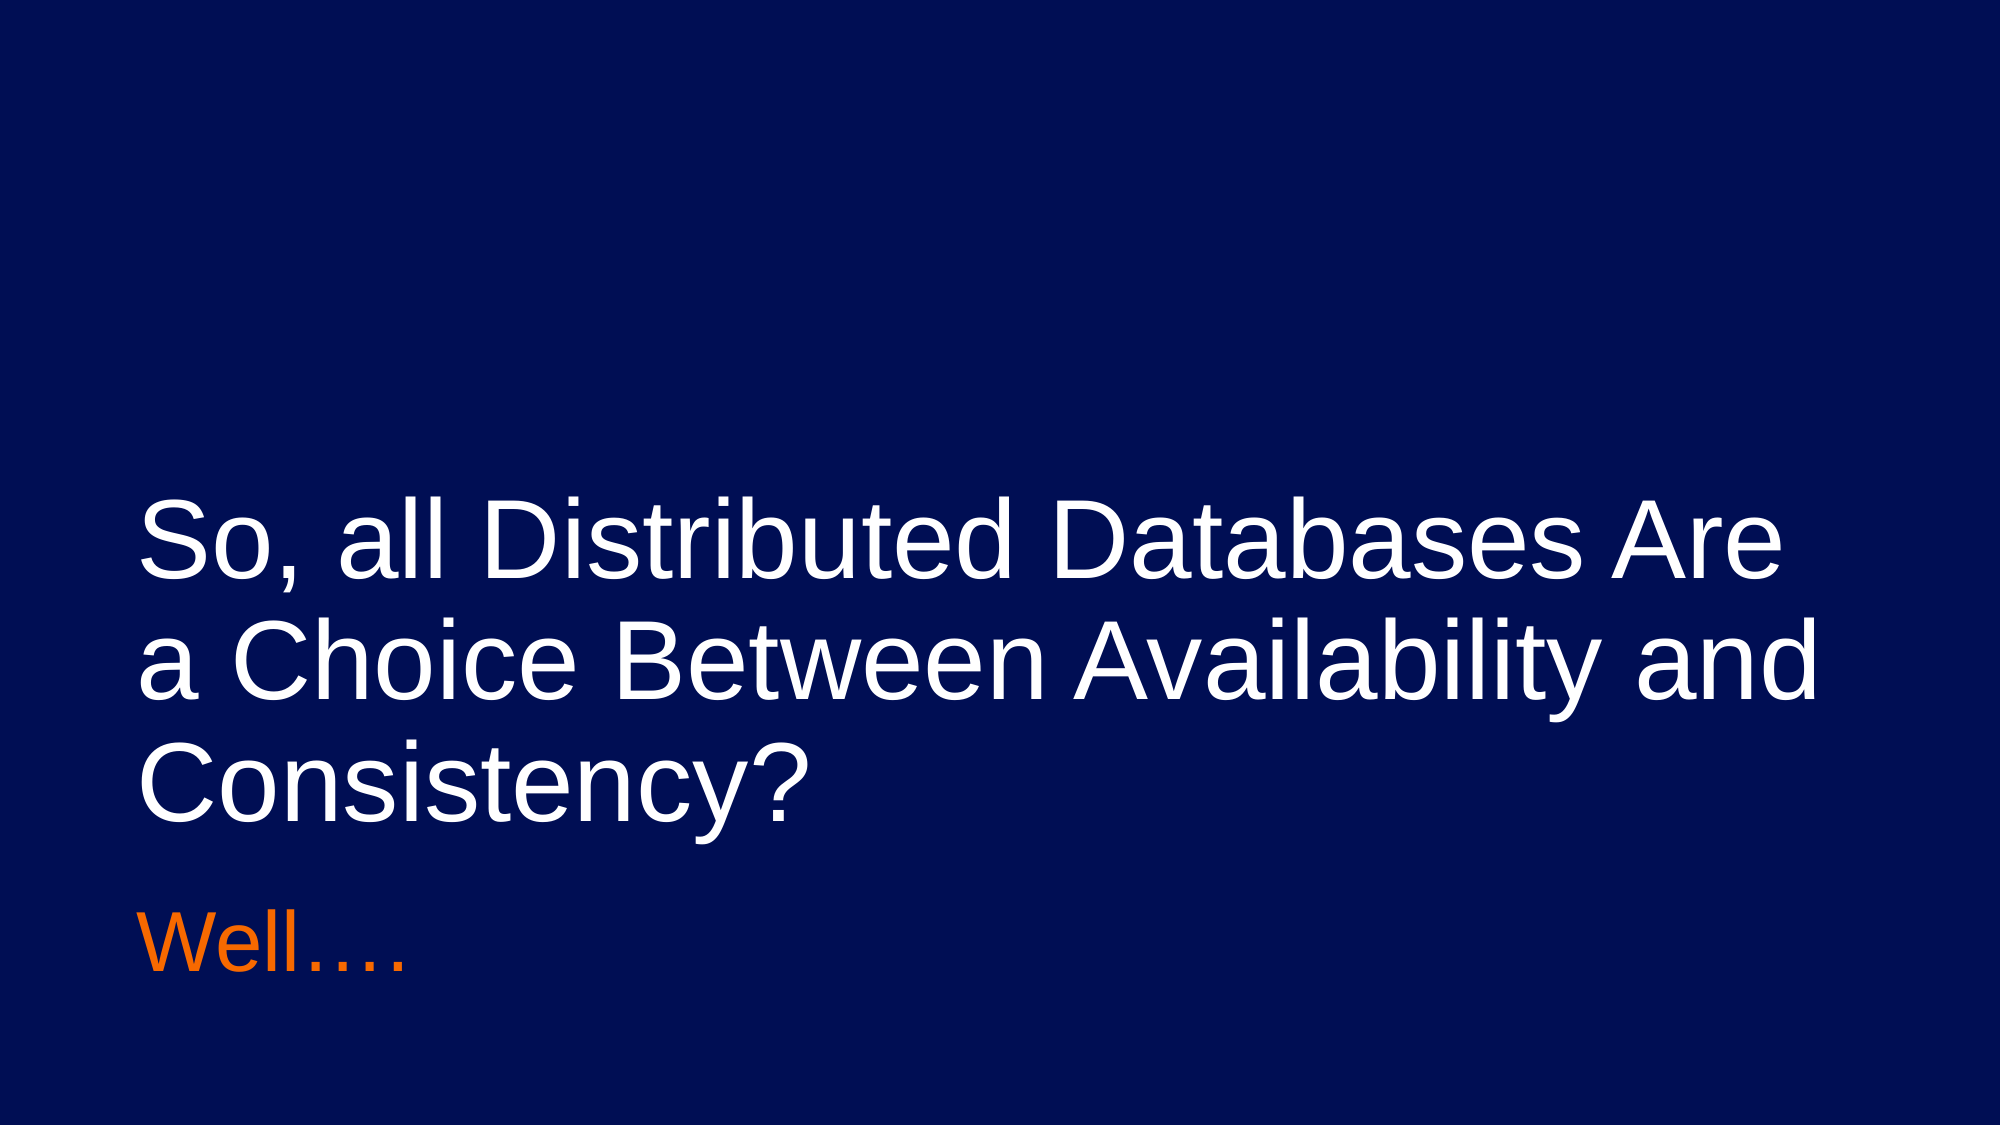

# So, all Distributed Databases Are a Choice Between Availability and Consistency?
Well….